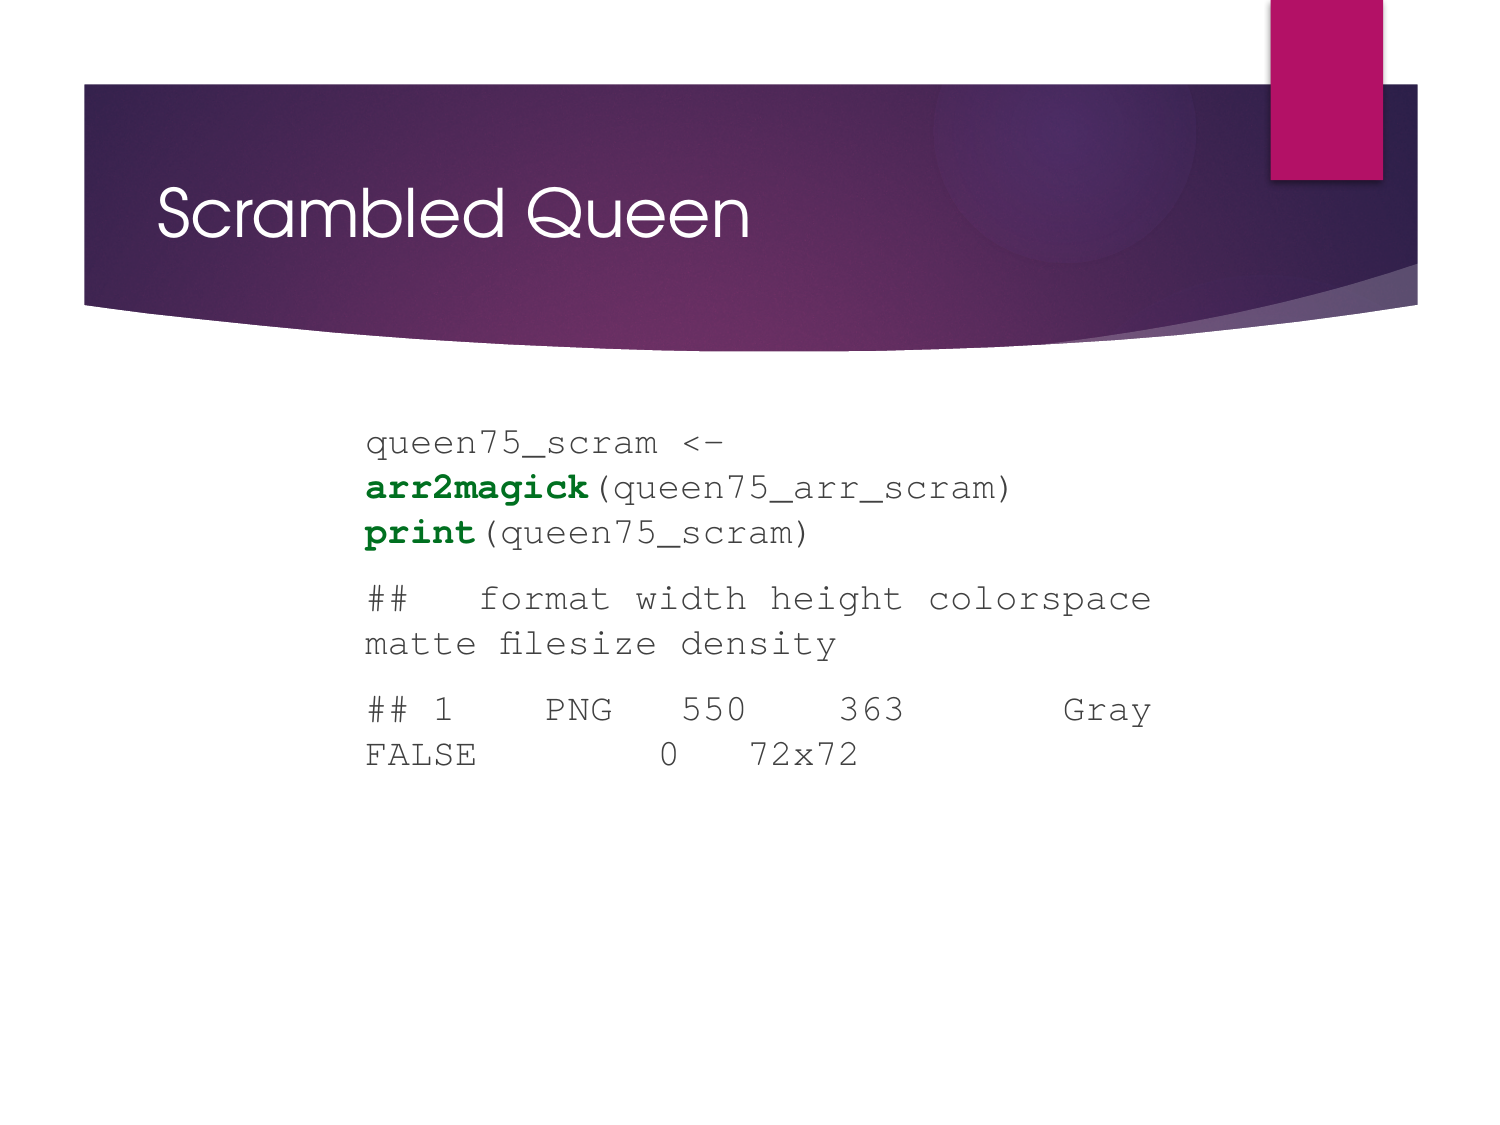

# Scrambled Queen
queen75_scram <- arr2magick(queen75_arr_scram)
print(queen75_scram)
##   format width height colorspace matte filesize density
## 1    PNG   550    363       Gray FALSE        0   72x72